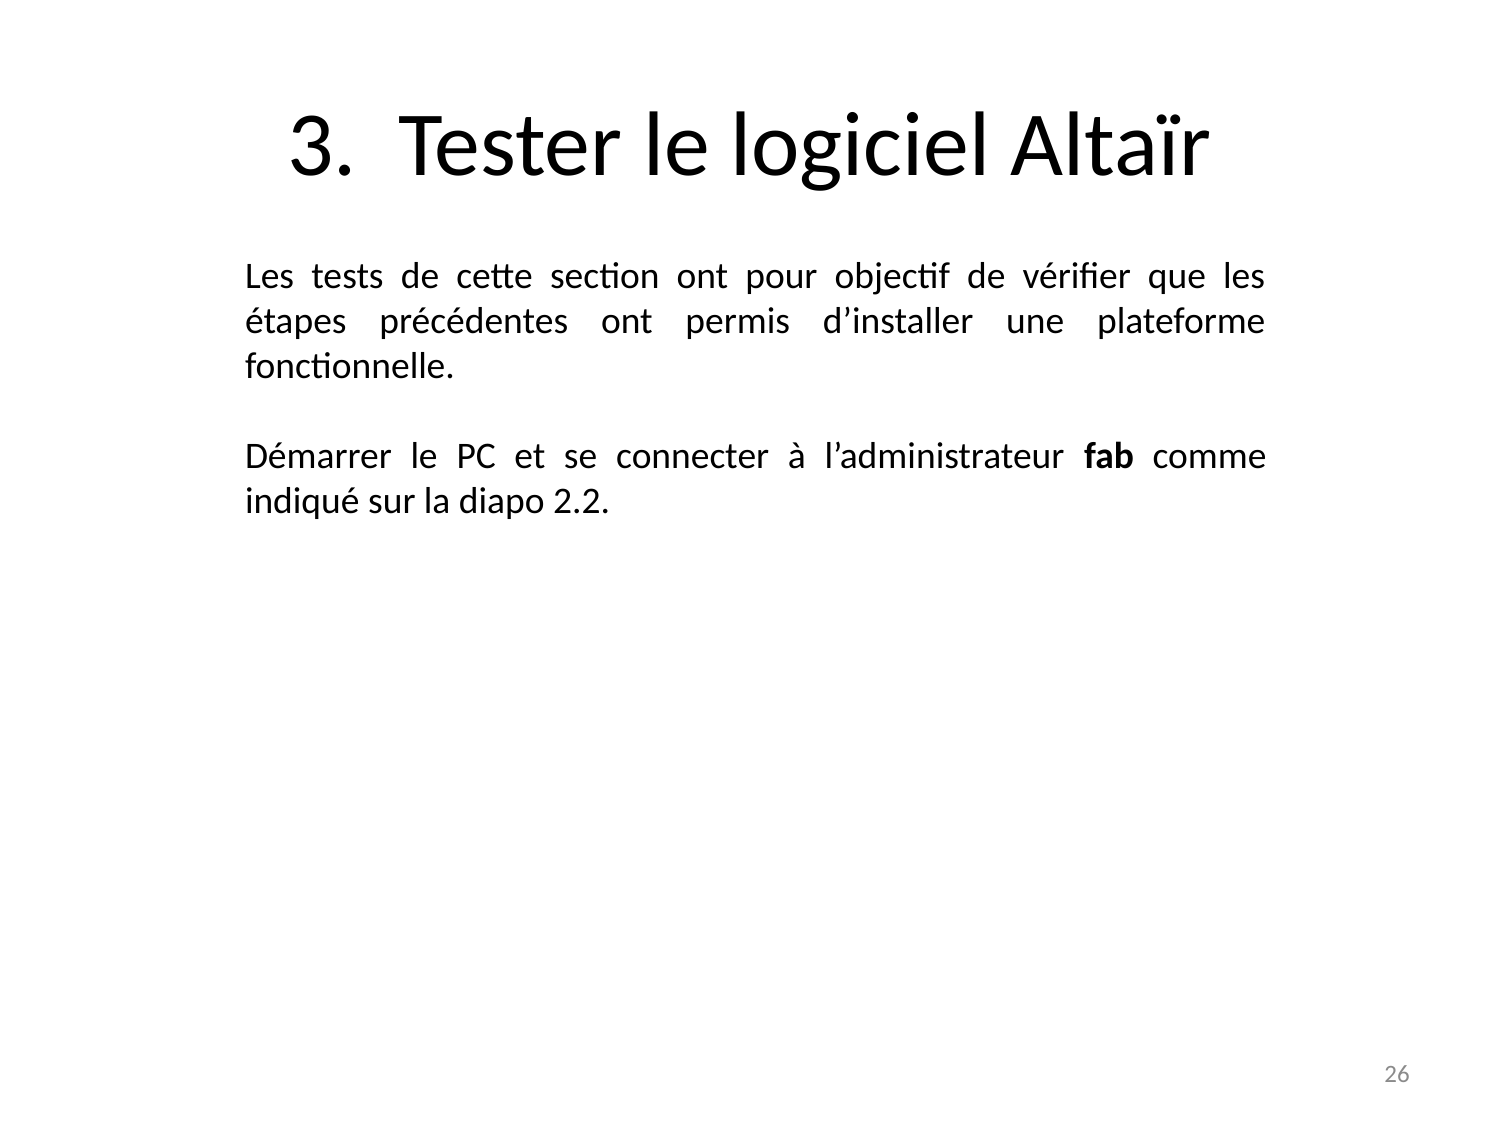

3.  Tester le logiciel Altaïr
Les tests de cette section ont pour objectif de vérifier que les étapes précédentes ont permis d’installer une plateforme fonctionnelle.

Démarrer le PC et se connecter à l’administrateur fab comme indiqué sur la diapo 2.2.

26